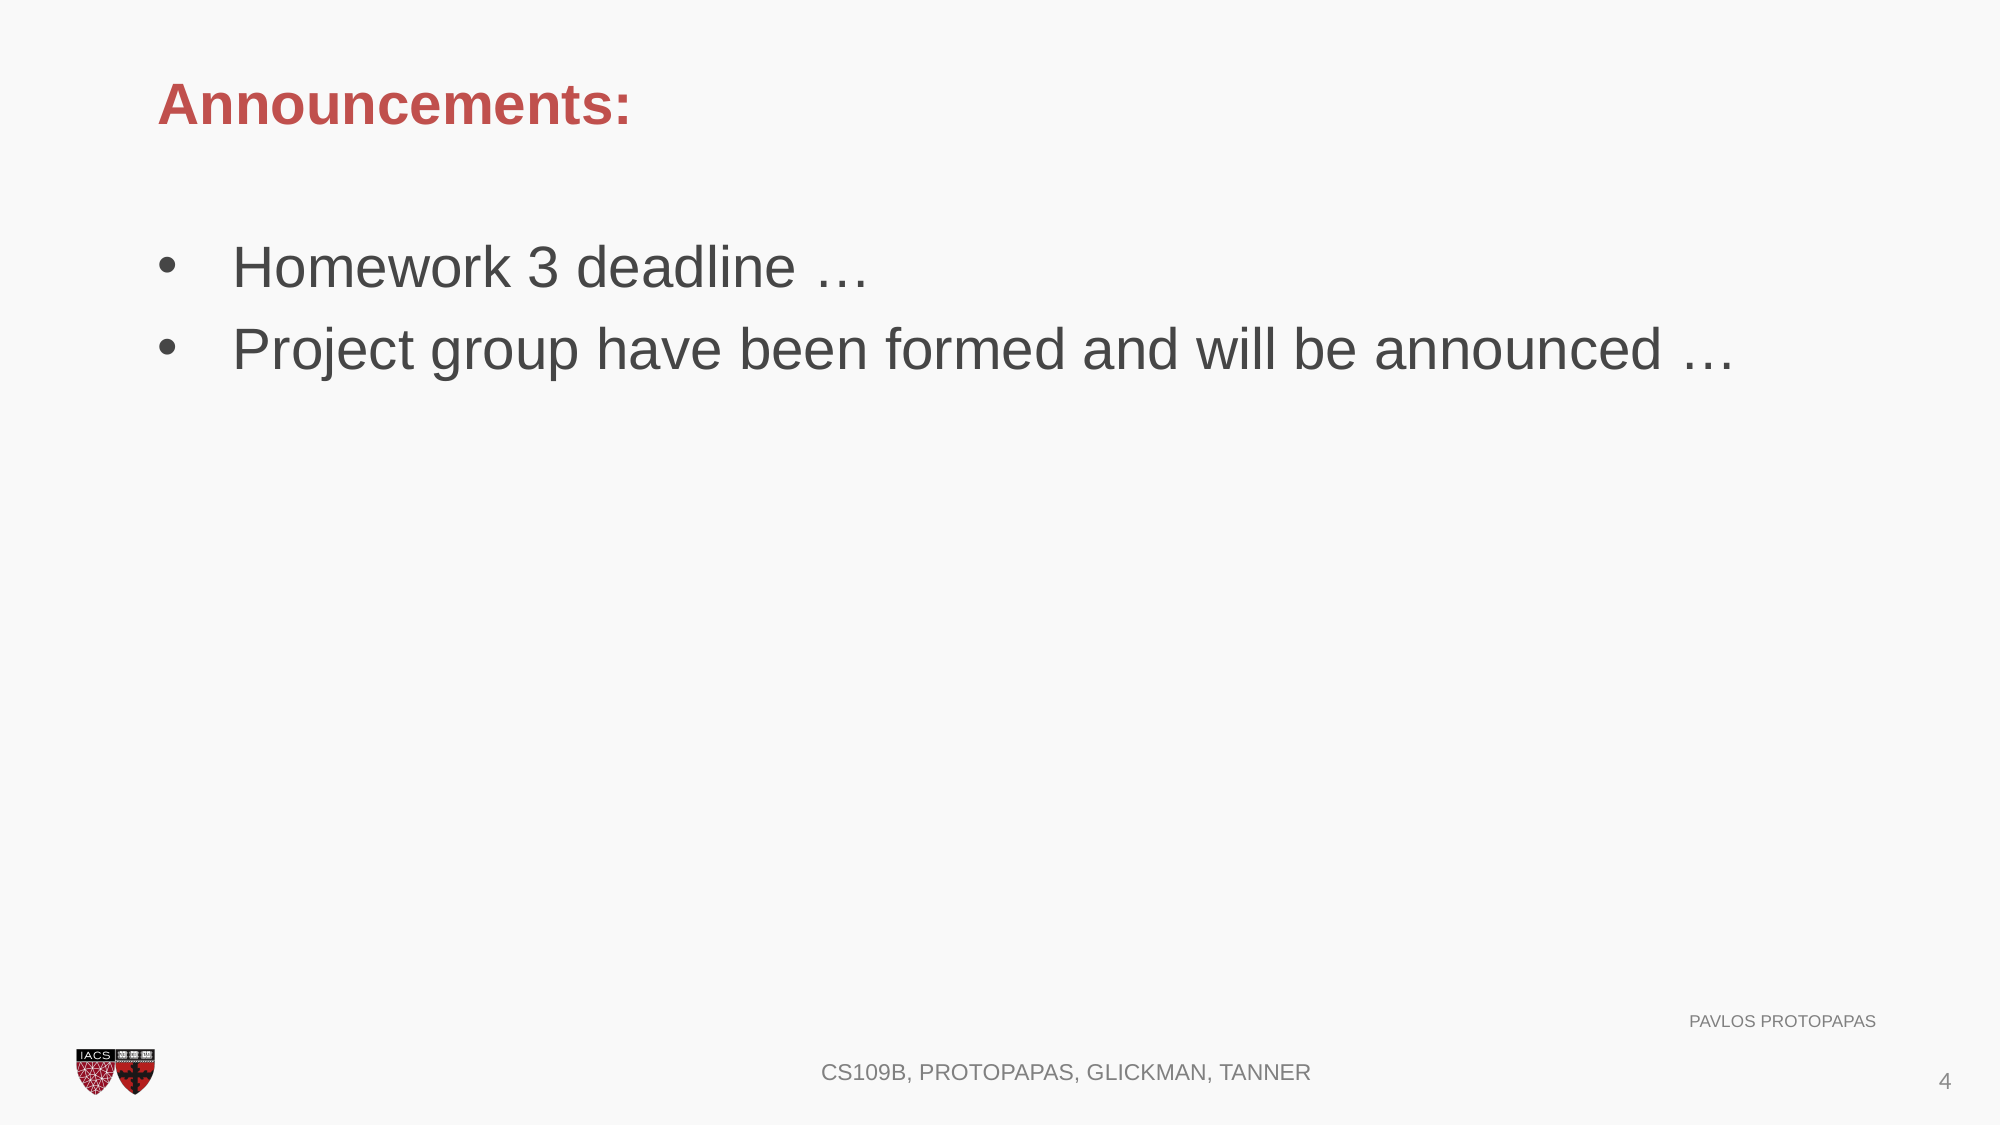

Announcements:

Homework 3 deadline …
Project group have been formed and will be announced …
4